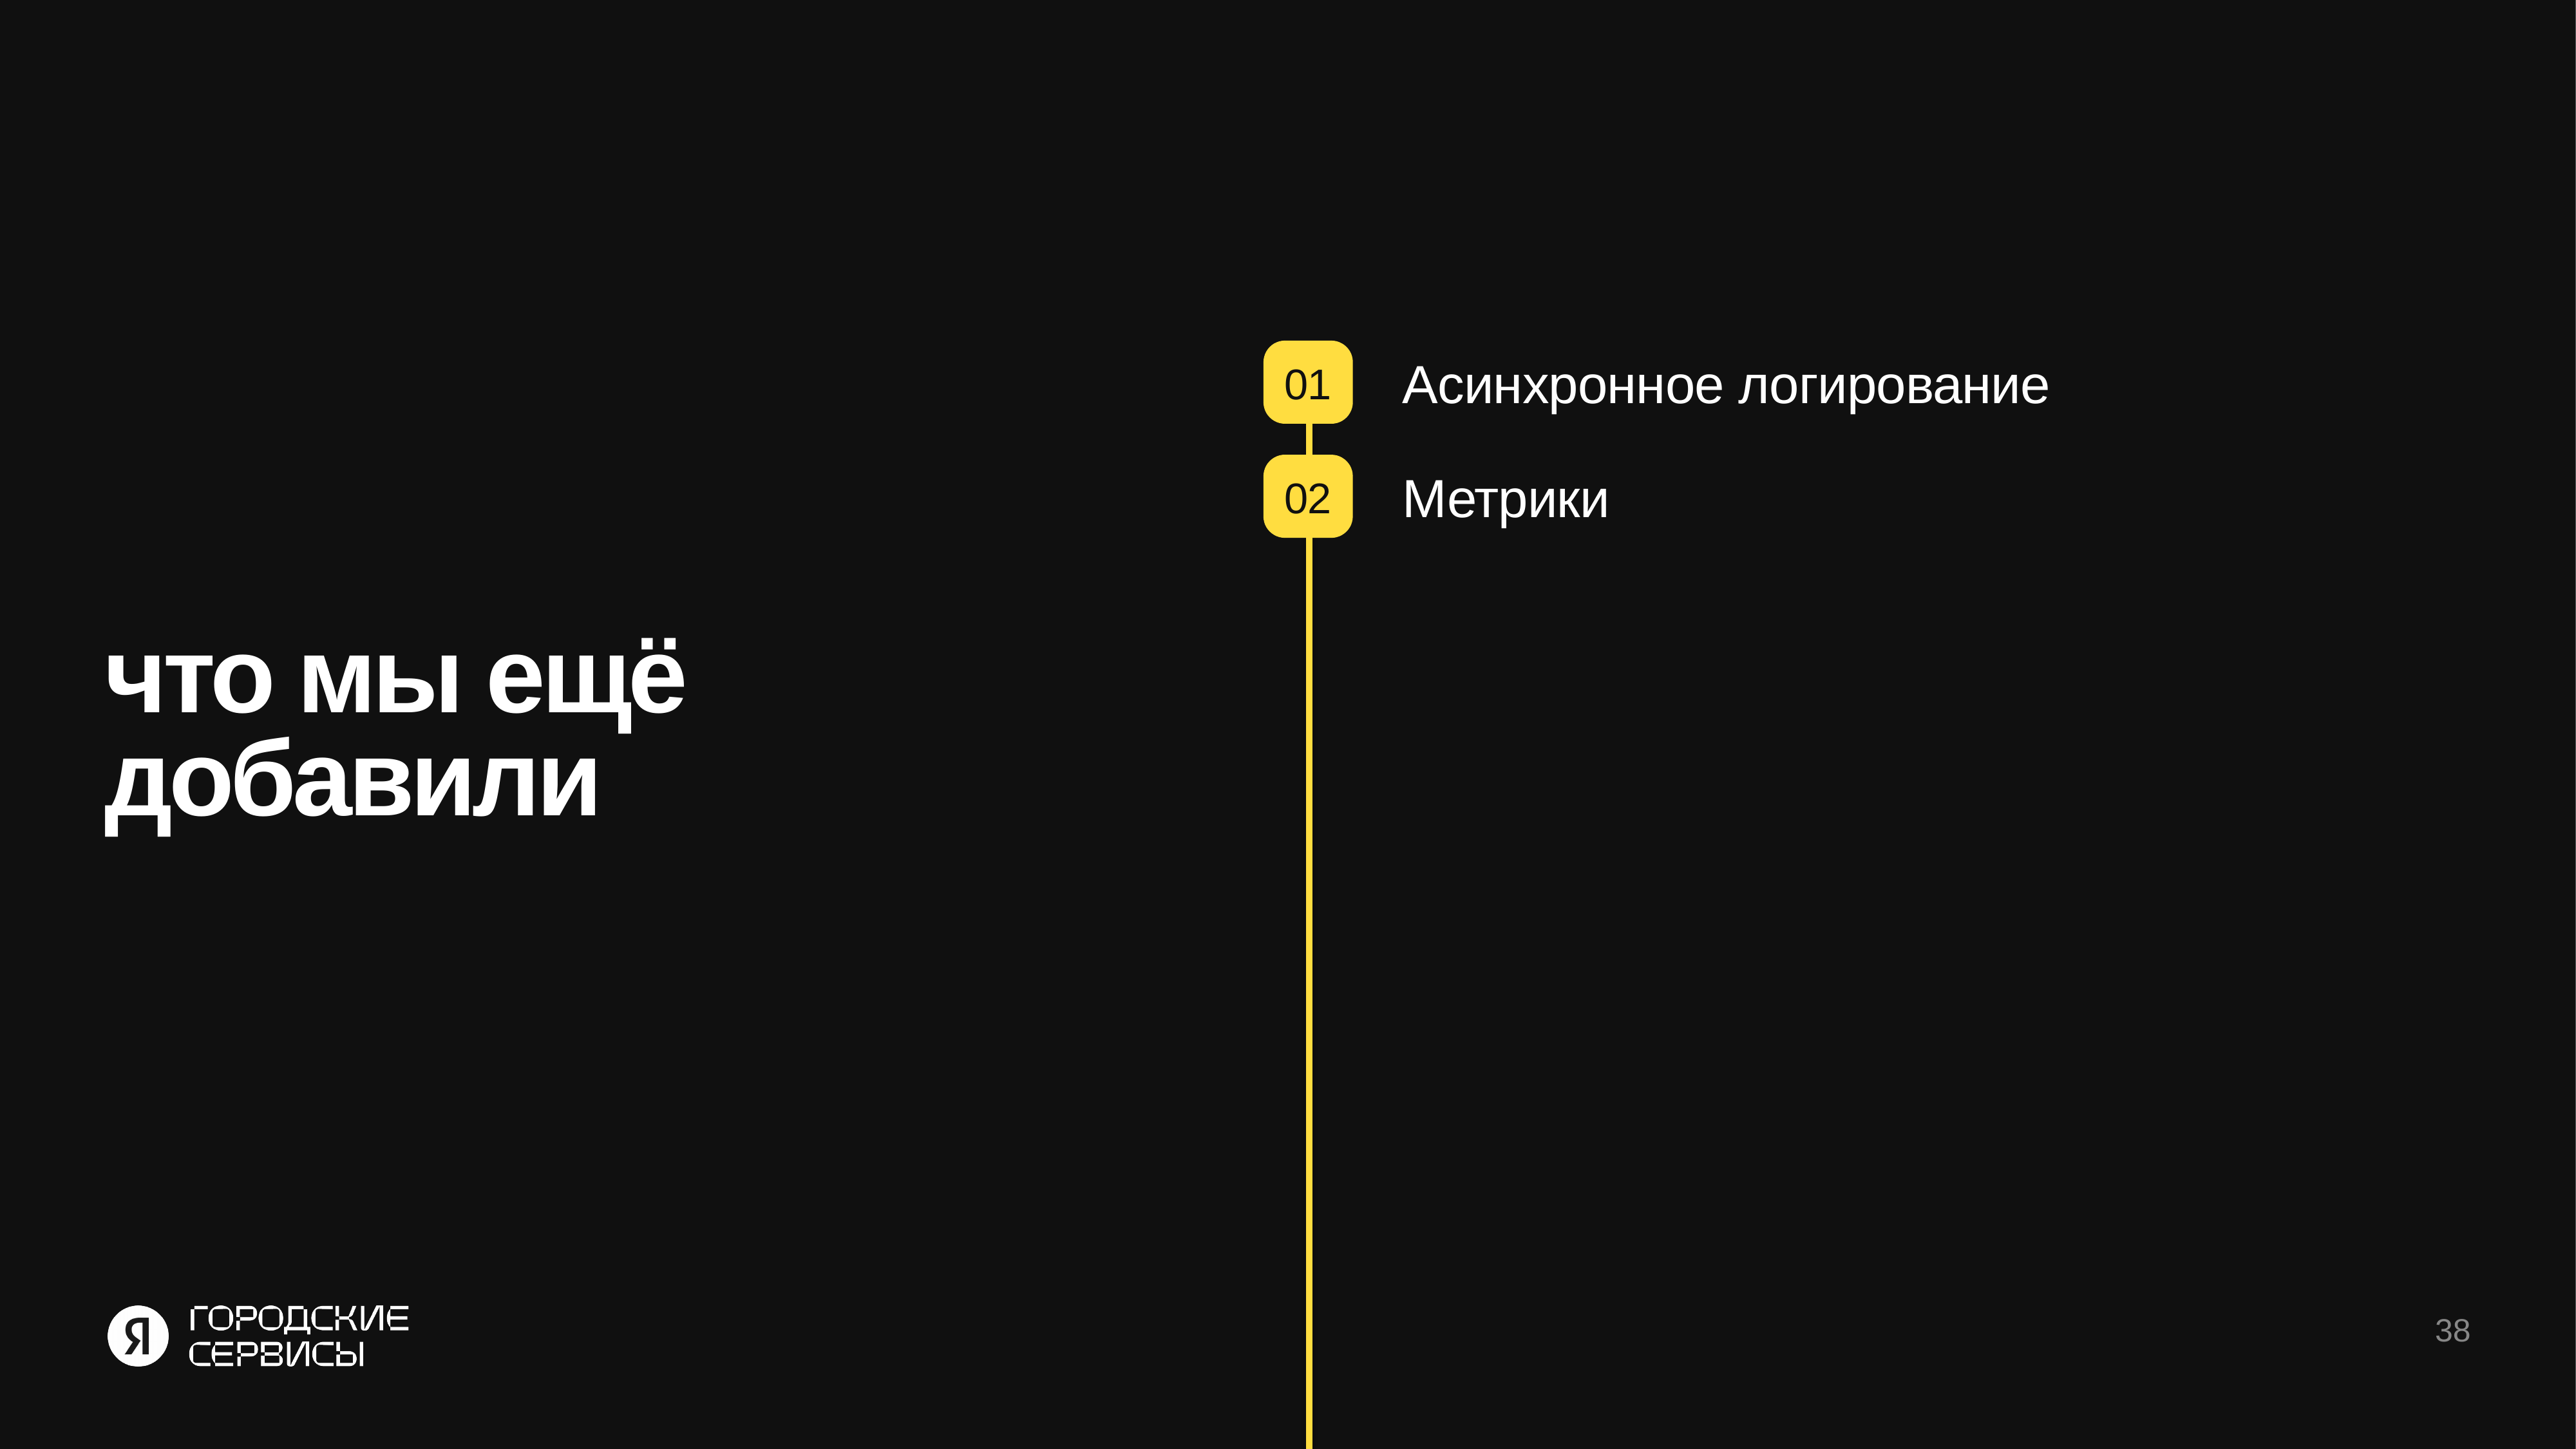

01
Асинхронное логирование
02
Метрики
# что мы ещё добавили
38